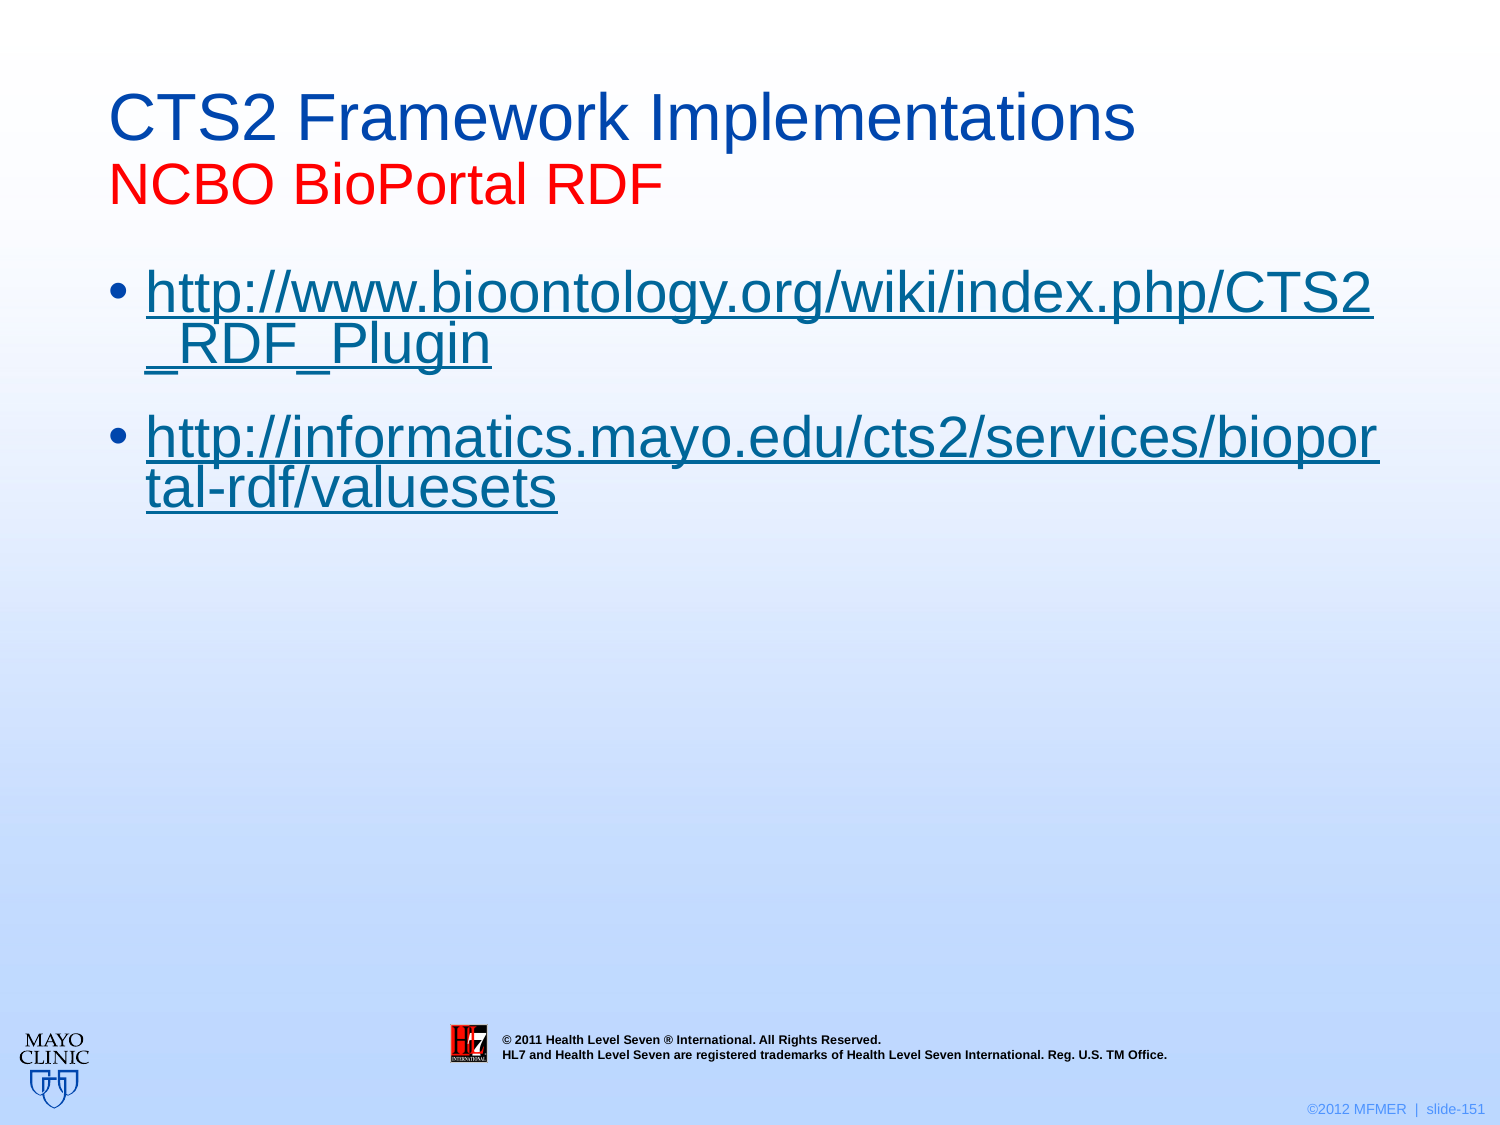

# CTS2 Framework Implementations NCBO BioPortal RDF
http://www.bioontology.org/wiki/index.php/CTS2_RDF_Plugin
http://informatics.mayo.edu/cts2/services/bioportal-rdf/valuesets